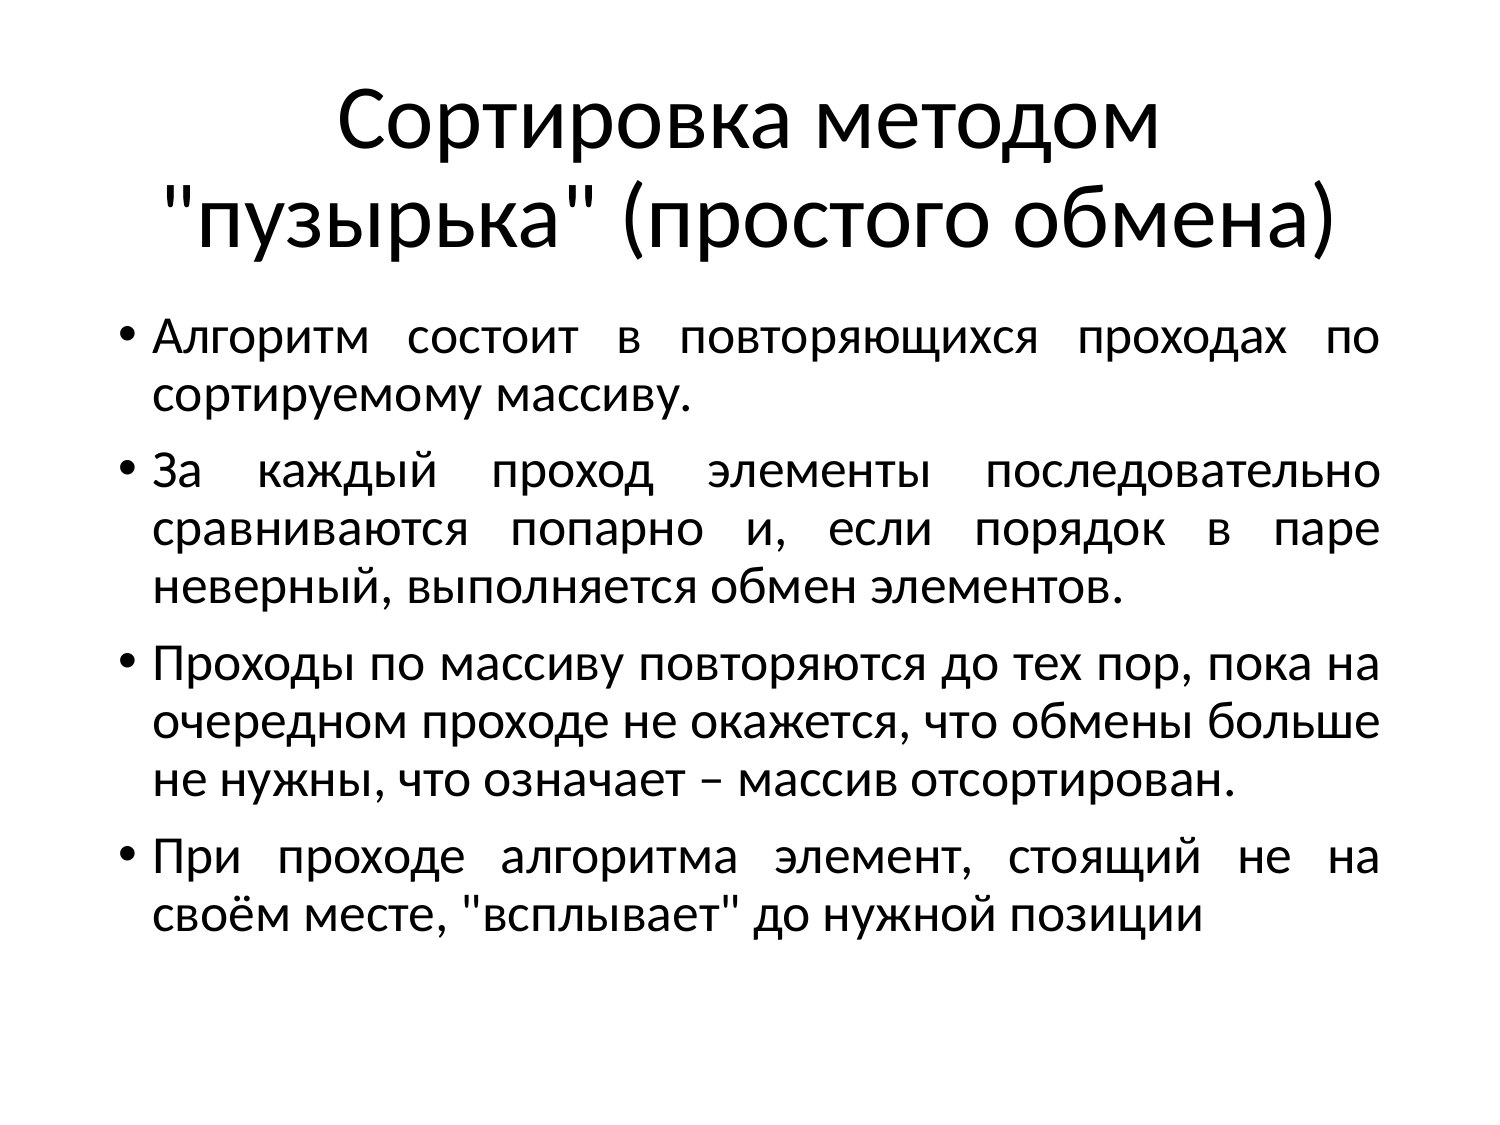

# Сортировка методом "пузырька" (простого обмена)
Алгоритм состоит в повторяющихся проходах по сортируемому массиву.
За каждый проход элементы последовательно сравниваются попарно и, если порядок в паре неверный, выполняется обмен элементов.
Проходы по массиву повторяются до тех пор, пока на очередном проходе не окажется, что обмены больше не нужны, что означает – массив отсортирован.
При проходе алгоритма элемент, стоящий не на своём месте, "всплывает" до нужной позиции